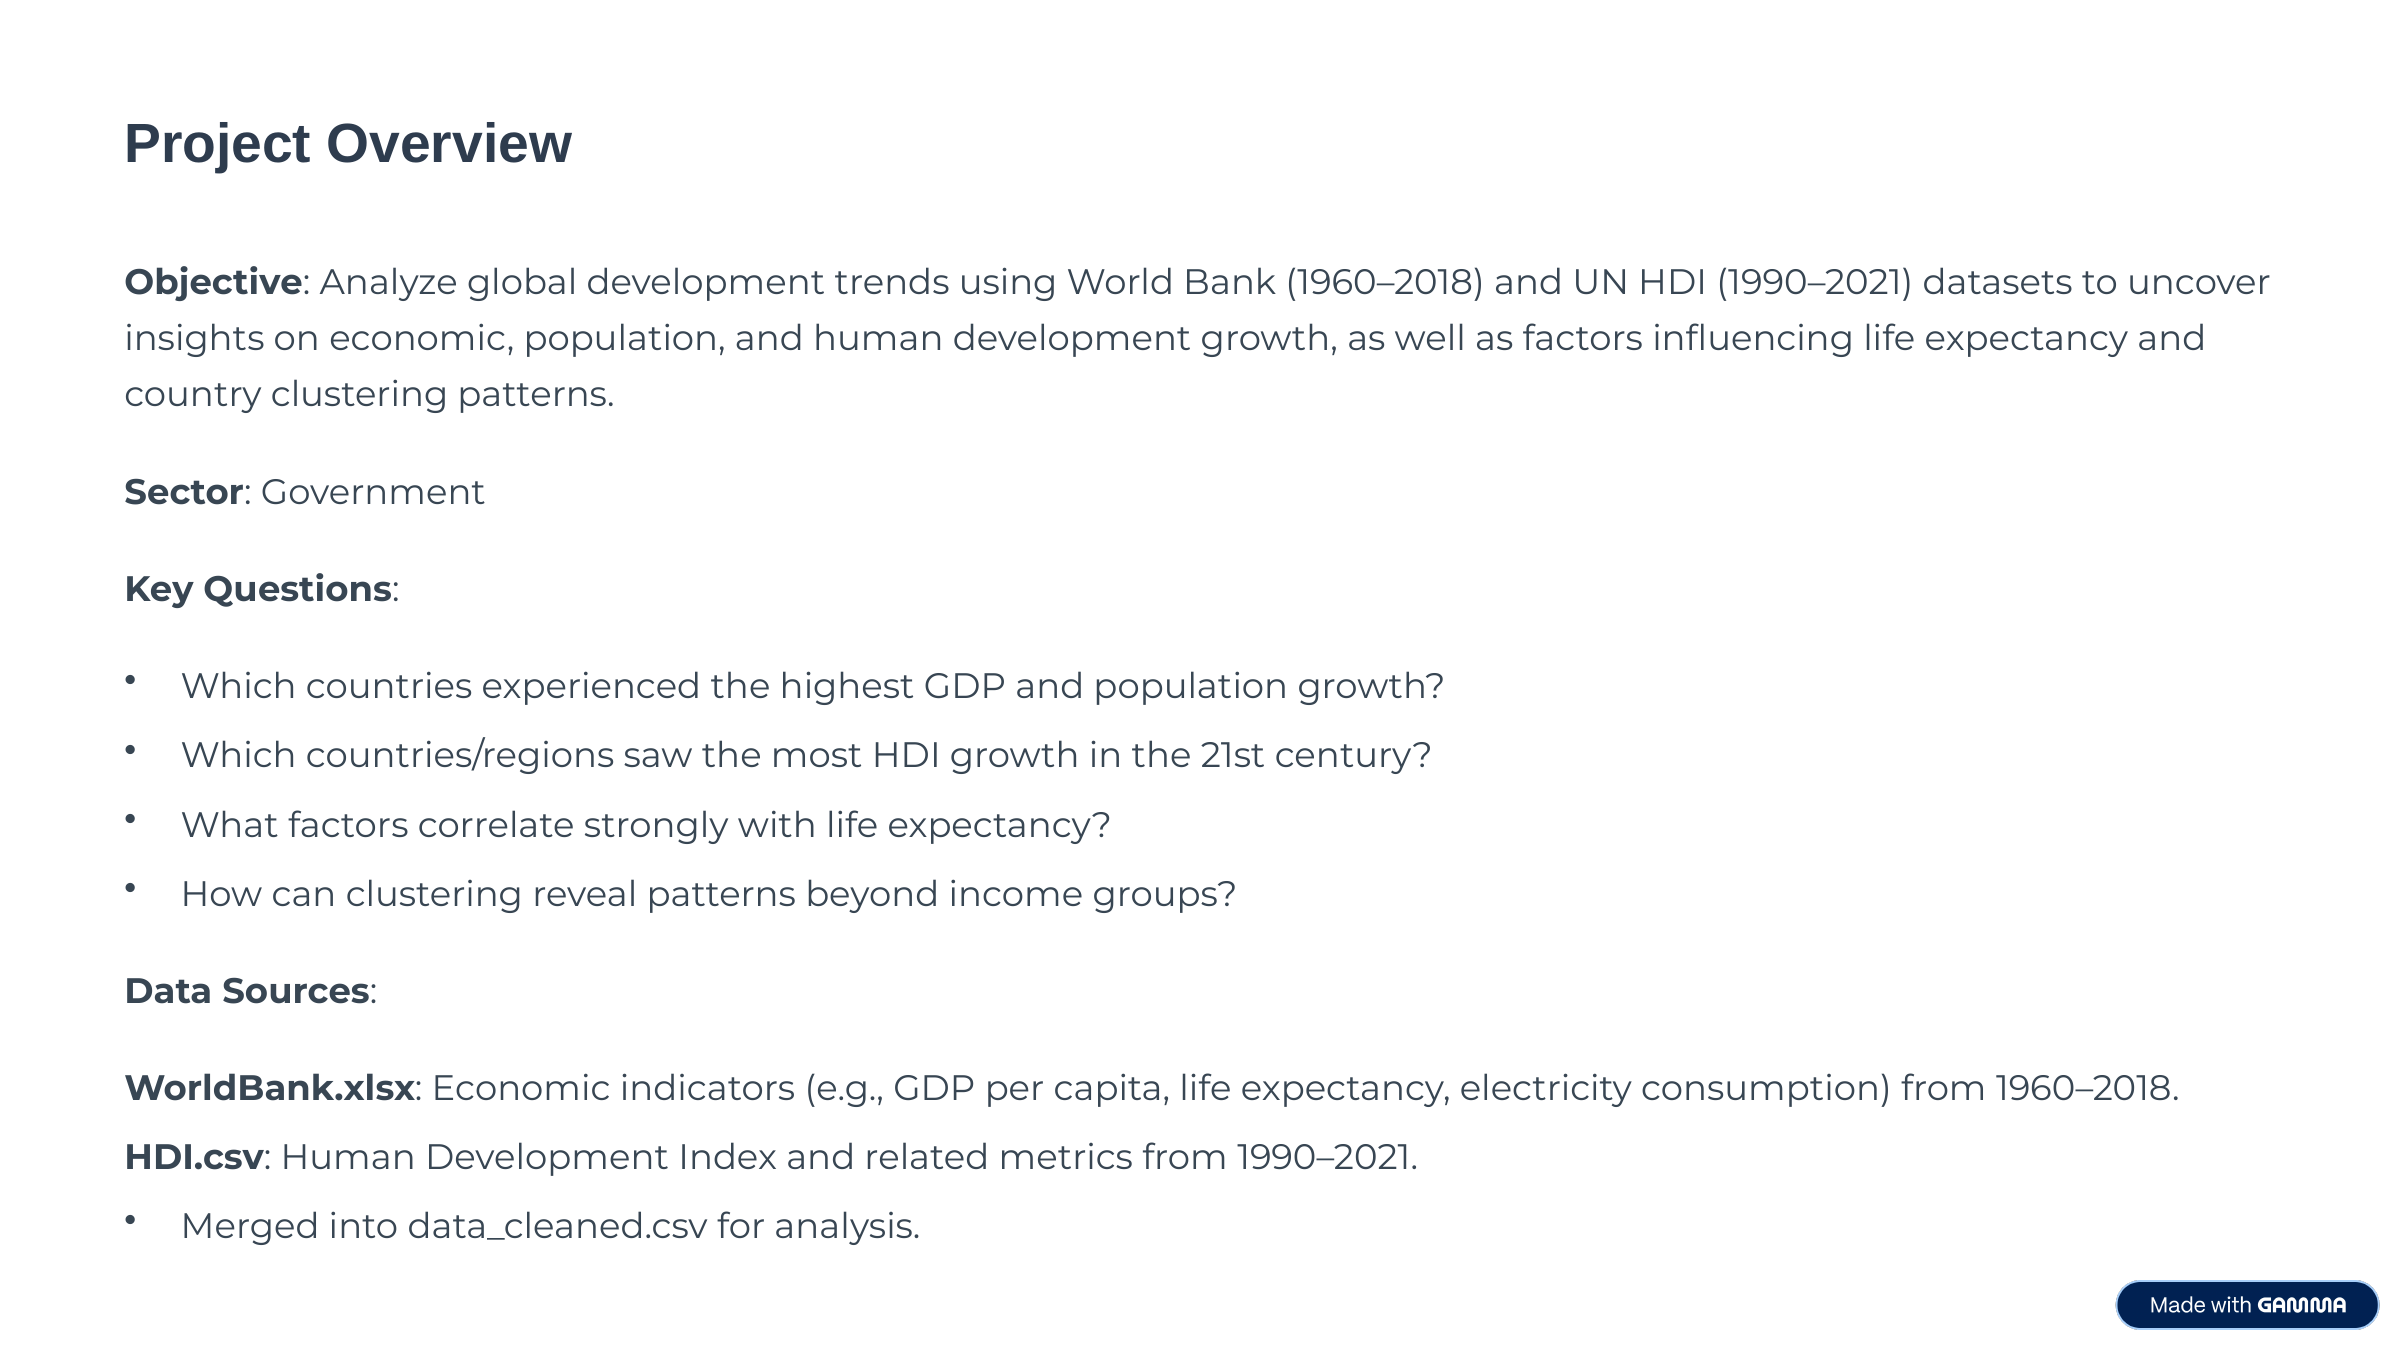

Project Overview
Objective: Analyze global development trends using World Bank (1960–2018) and UN HDI (1990–2021) datasets to uncover insights on economic, population, and human development growth, as well as factors influencing life expectancy and country clustering patterns.
Sector: Government
Key Questions:
Which countries experienced the highest GDP and population growth?
Which countries/regions saw the most HDI growth in the 21st century?
What factors correlate strongly with life expectancy?
How can clustering reveal patterns beyond income groups?
Data Sources:
WorldBank.xlsx: Economic indicators (e.g., GDP per capita, life expectancy, electricity consumption) from 1960–2018.
HDI.csv: Human Development Index and related metrics from 1990–2021.
Merged into data_cleaned.csv for analysis.